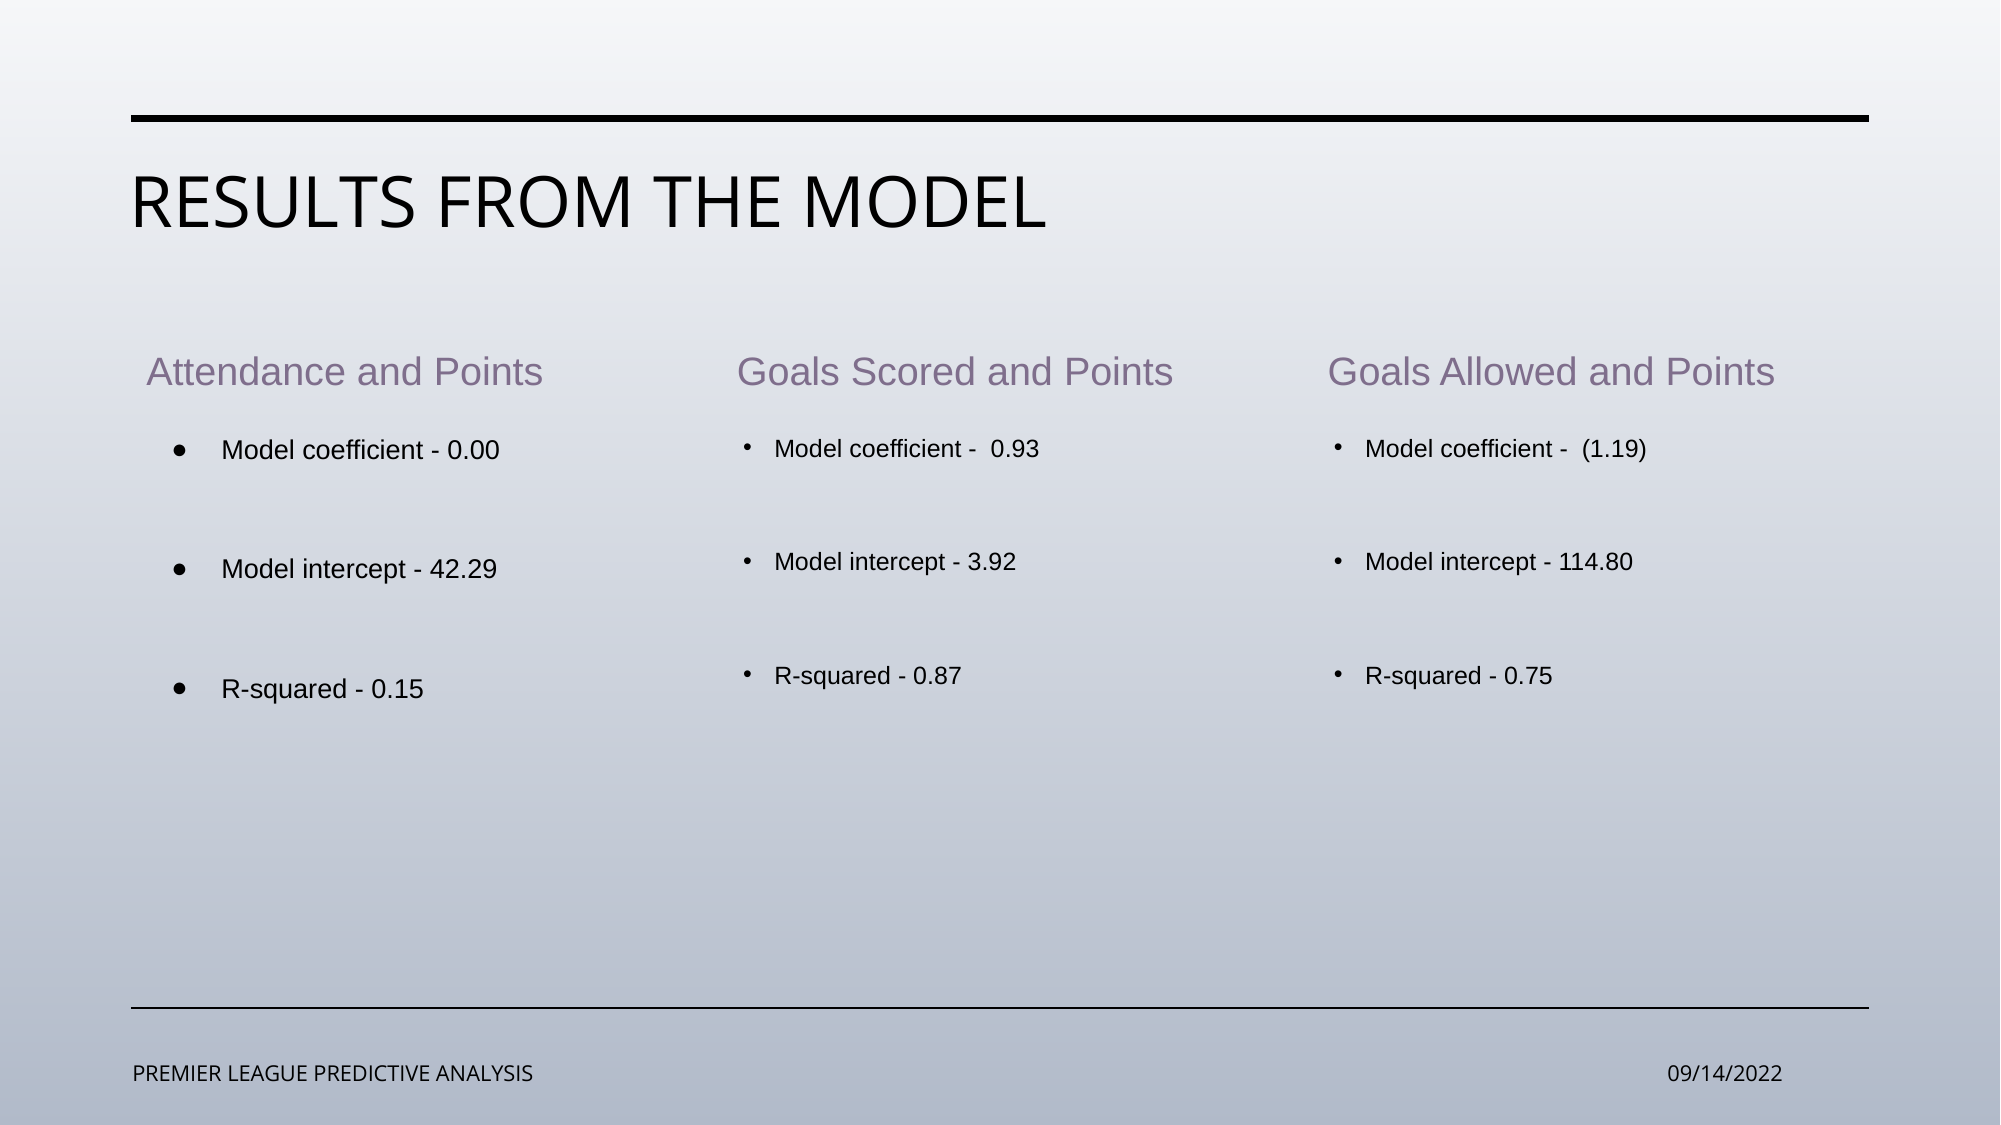

# RESULTS FROM THE MODEL
Attendance and Points
Goals Scored and Points
Goals Allowed and Points
Model coefficient - 0.00

Model intercept - 42.29

R-squared - 0.15

Model coefficient -  0.93

Model intercept - 3.92

R-squared - 0.87

Model coefficient -  (1.19)

Model intercept - 114.80

R-squared - 0.75
PREMIER LEAGUE PREDICTIVE ANALYSIS
09/14/2022